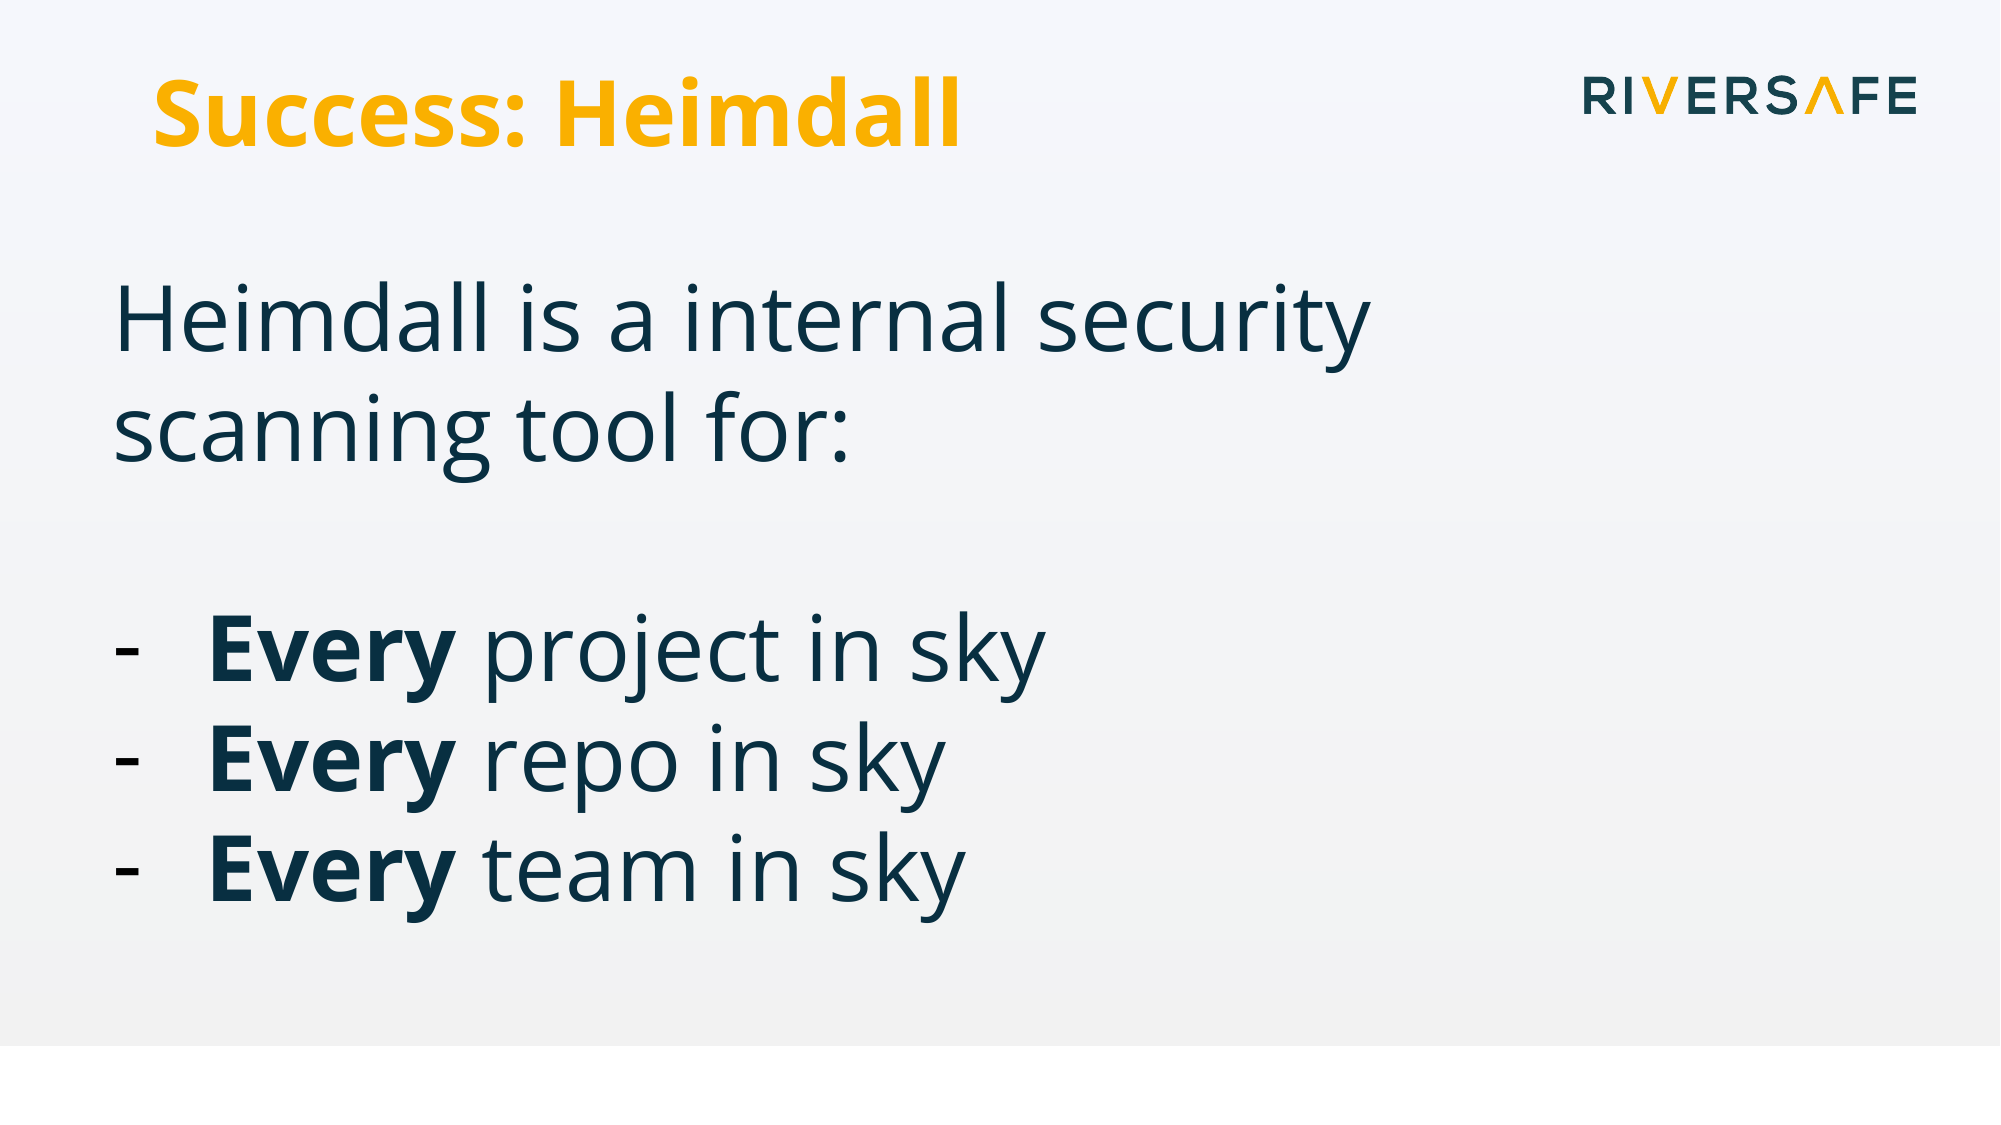

# Success: Heimdall

Heimdall is a internal security scanning tool for:
Every project in sky
Every repo in sky
Every team in sky